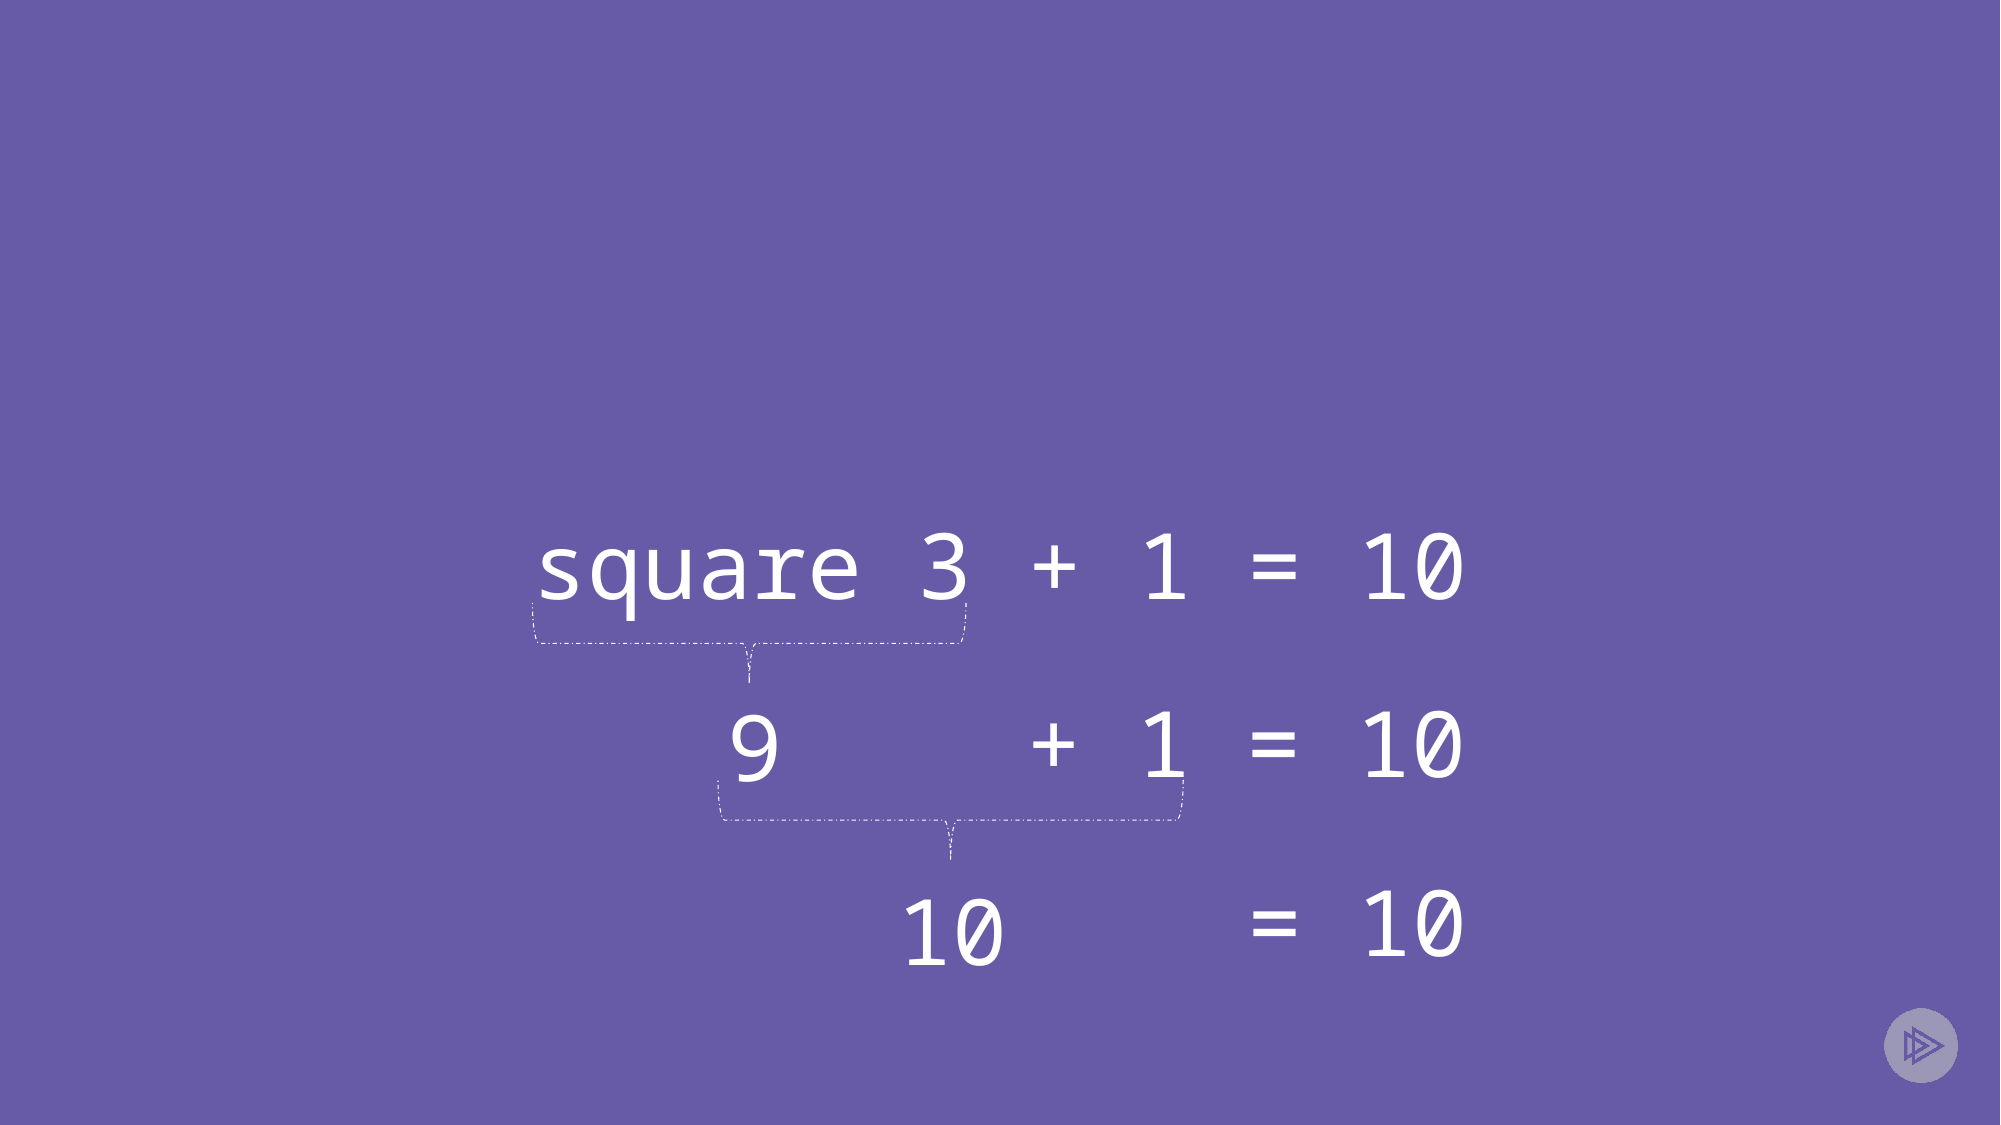

# square 3 + 1 = 10

+ 1 = 10
9
= 10
10